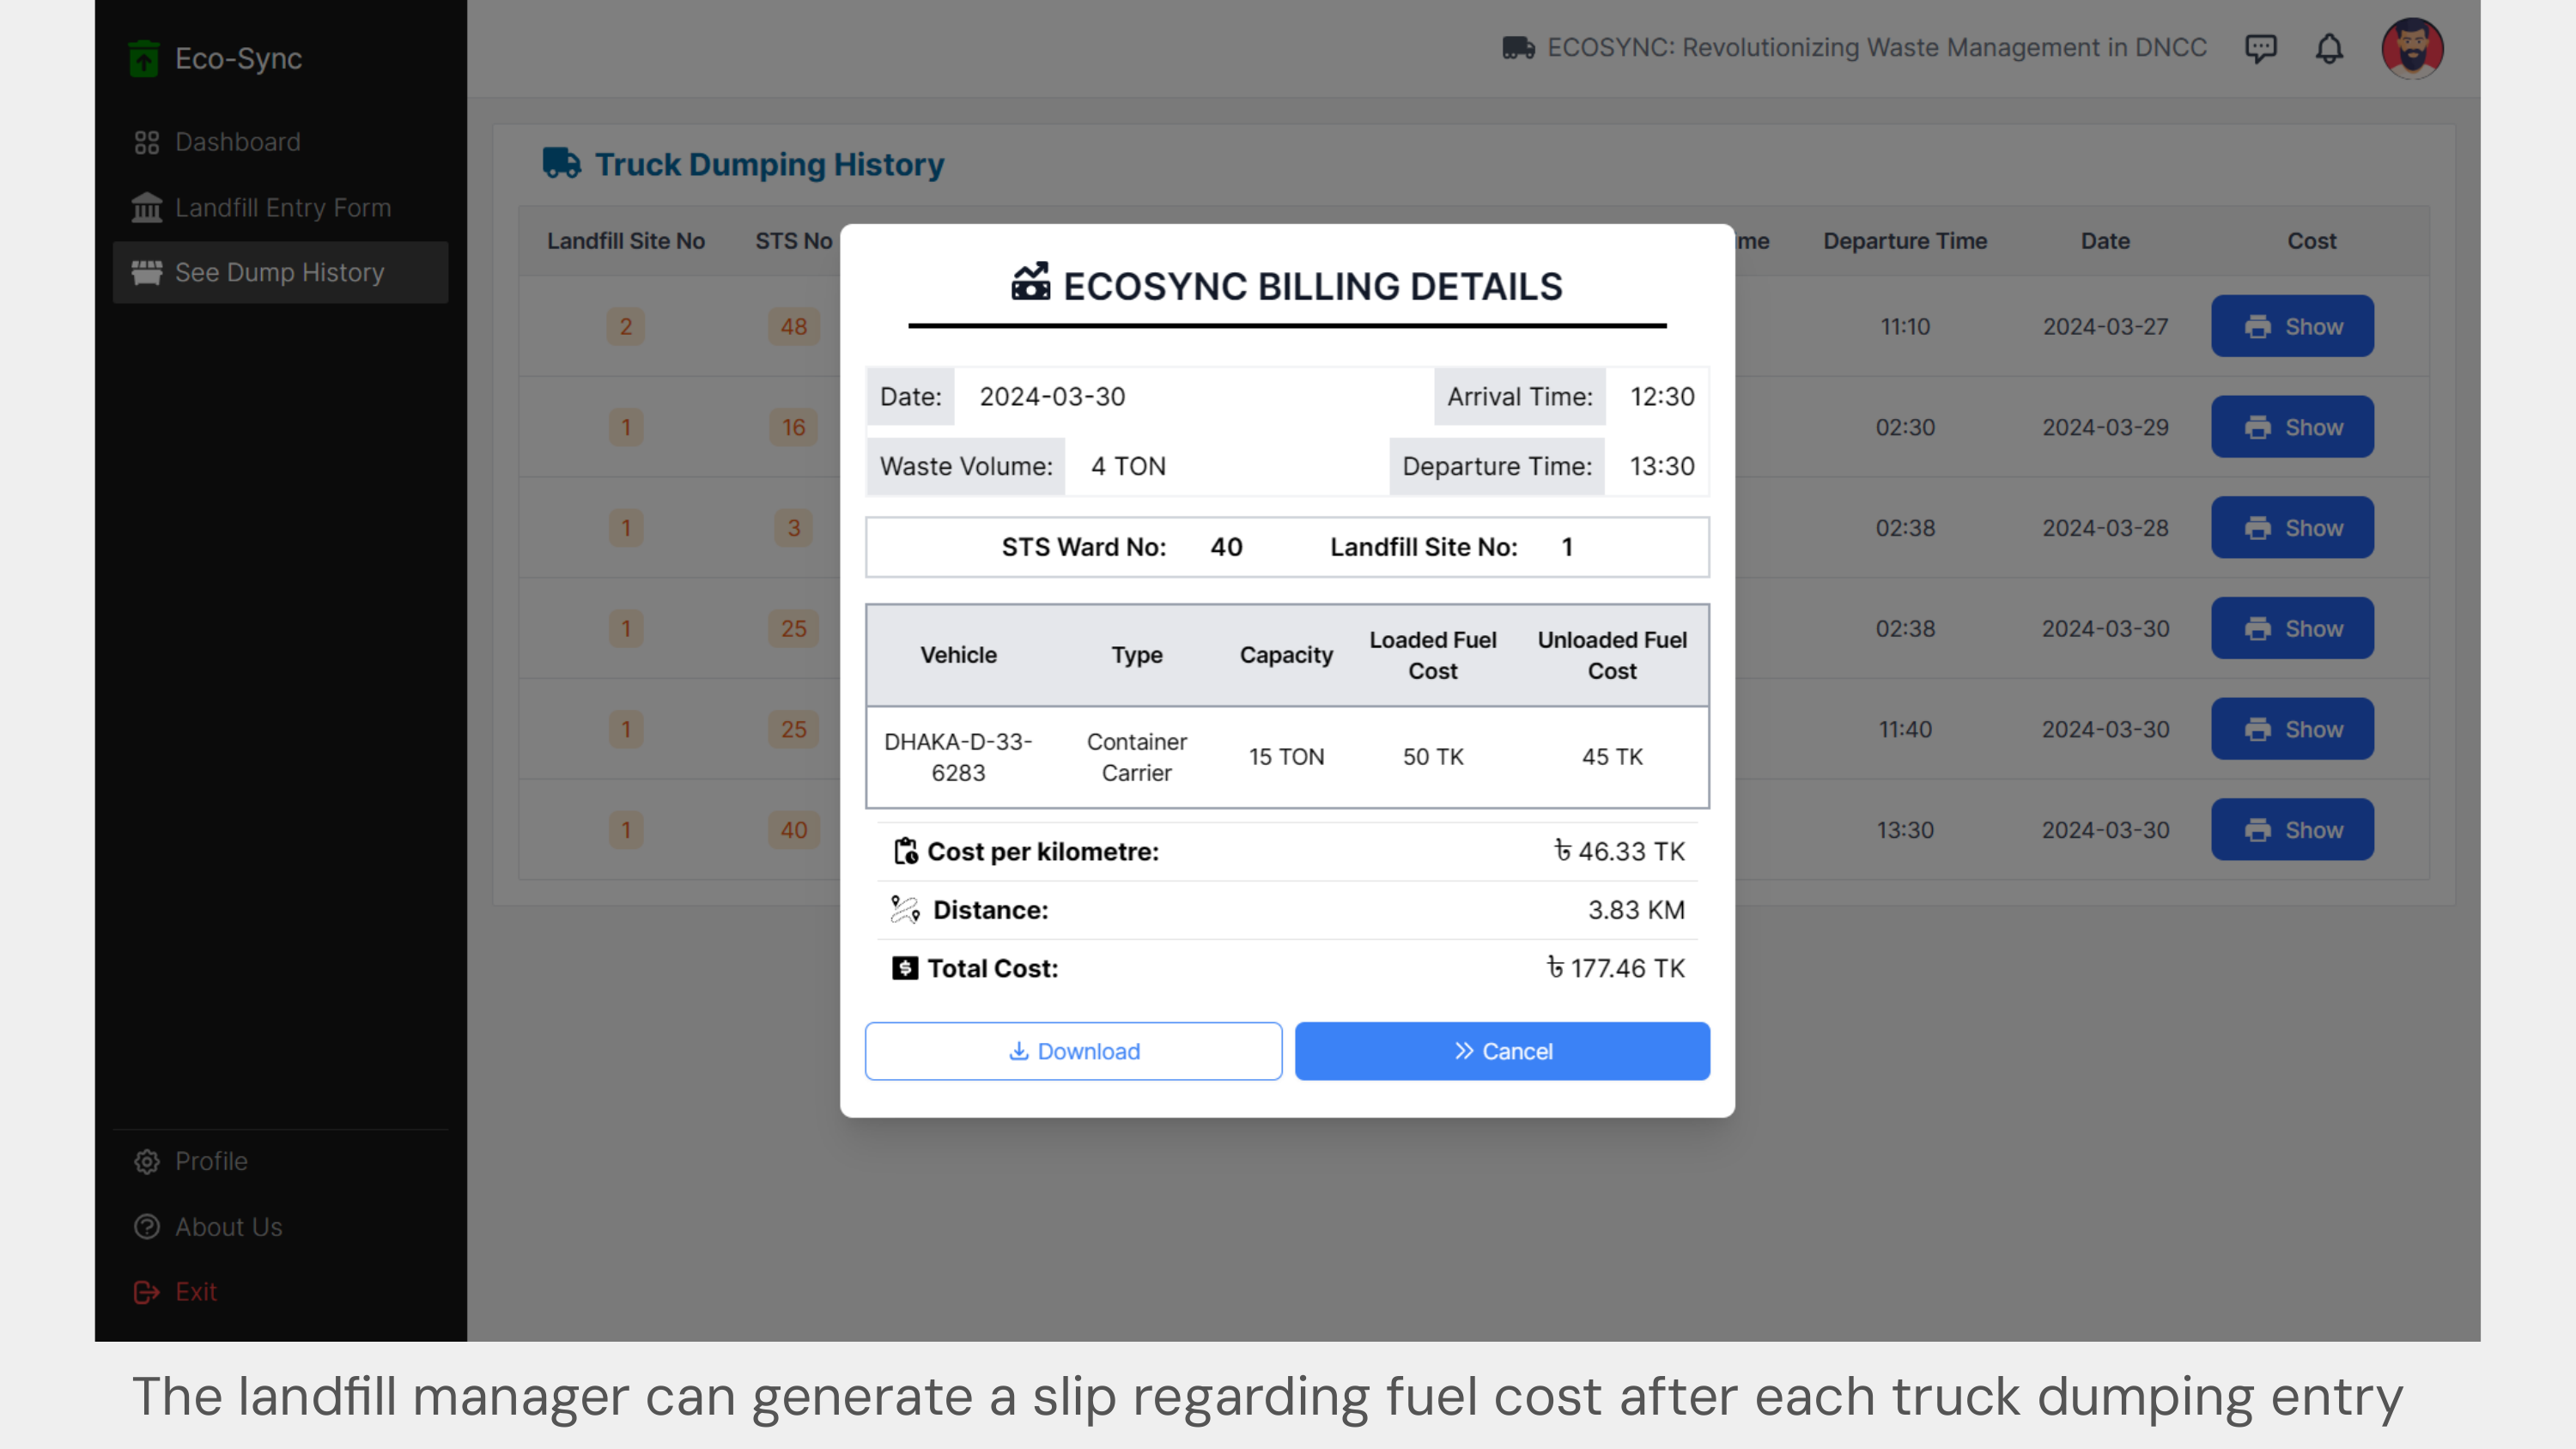

The landfill manager can generate a slip regarding fuel cost after each truck dumping entry